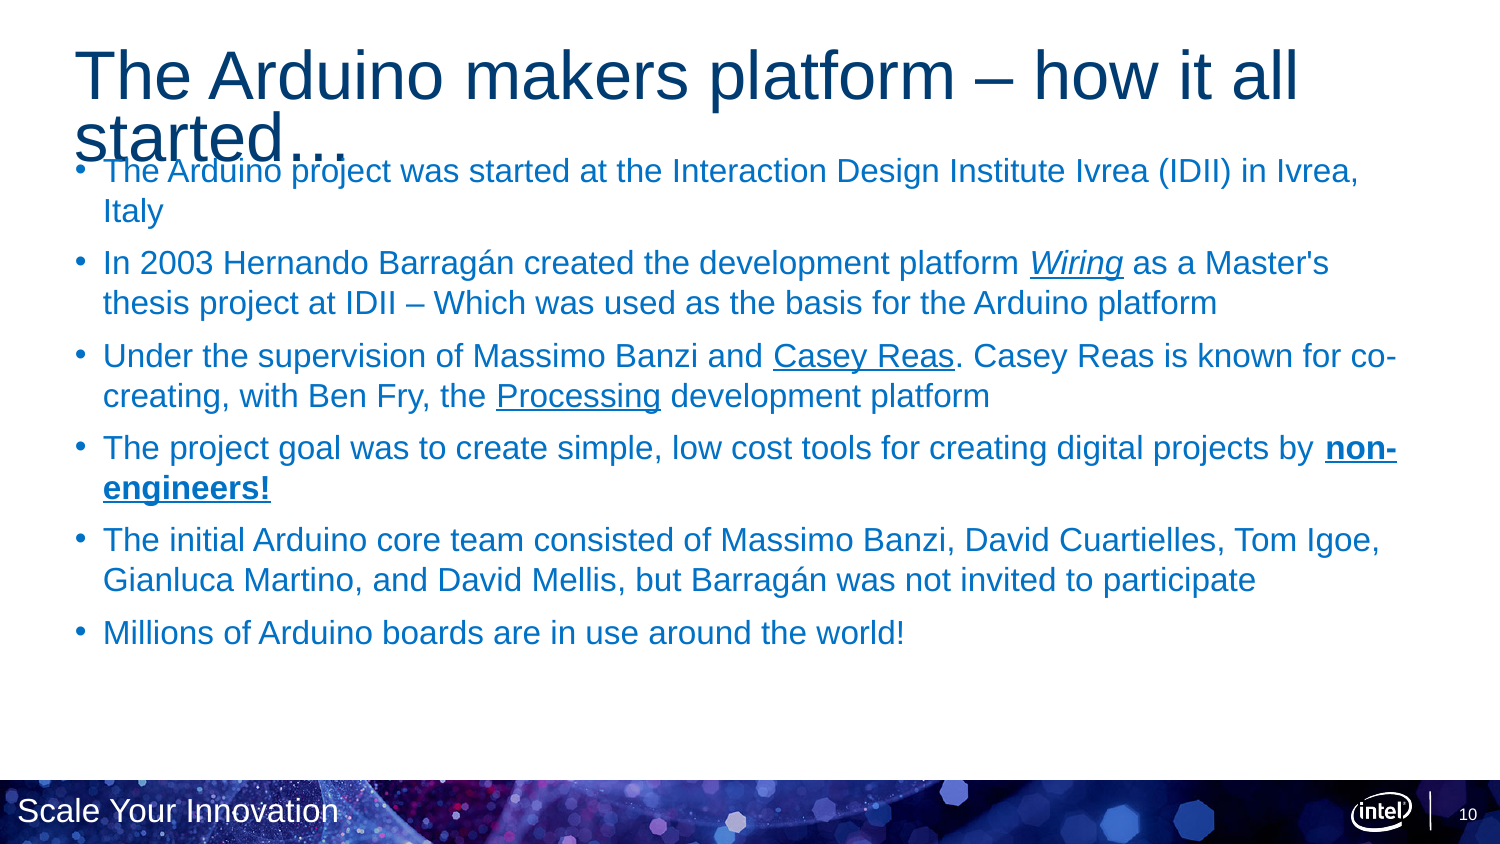

# The Arduino makers platform – how it all started…
The Arduino project was started at the Interaction Design Institute Ivrea (IDII) in Ivrea, Italy
In 2003 Hernando Barragán created the development platform Wiring as a Master's thesis project at IDII – Which was used as the basis for the Arduino platform
Under the supervision of Massimo Banzi and Casey Reas. Casey Reas is known for co-creating, with Ben Fry, the Processing development platform
The project goal was to create simple, low cost tools for creating digital projects by non-engineers!
The initial Arduino core team consisted of Massimo Banzi, David Cuartielles, Tom Igoe, Gianluca Martino, and David Mellis, but Barragán was not invited to participate
Millions of Arduino boards are in use around the world!
10